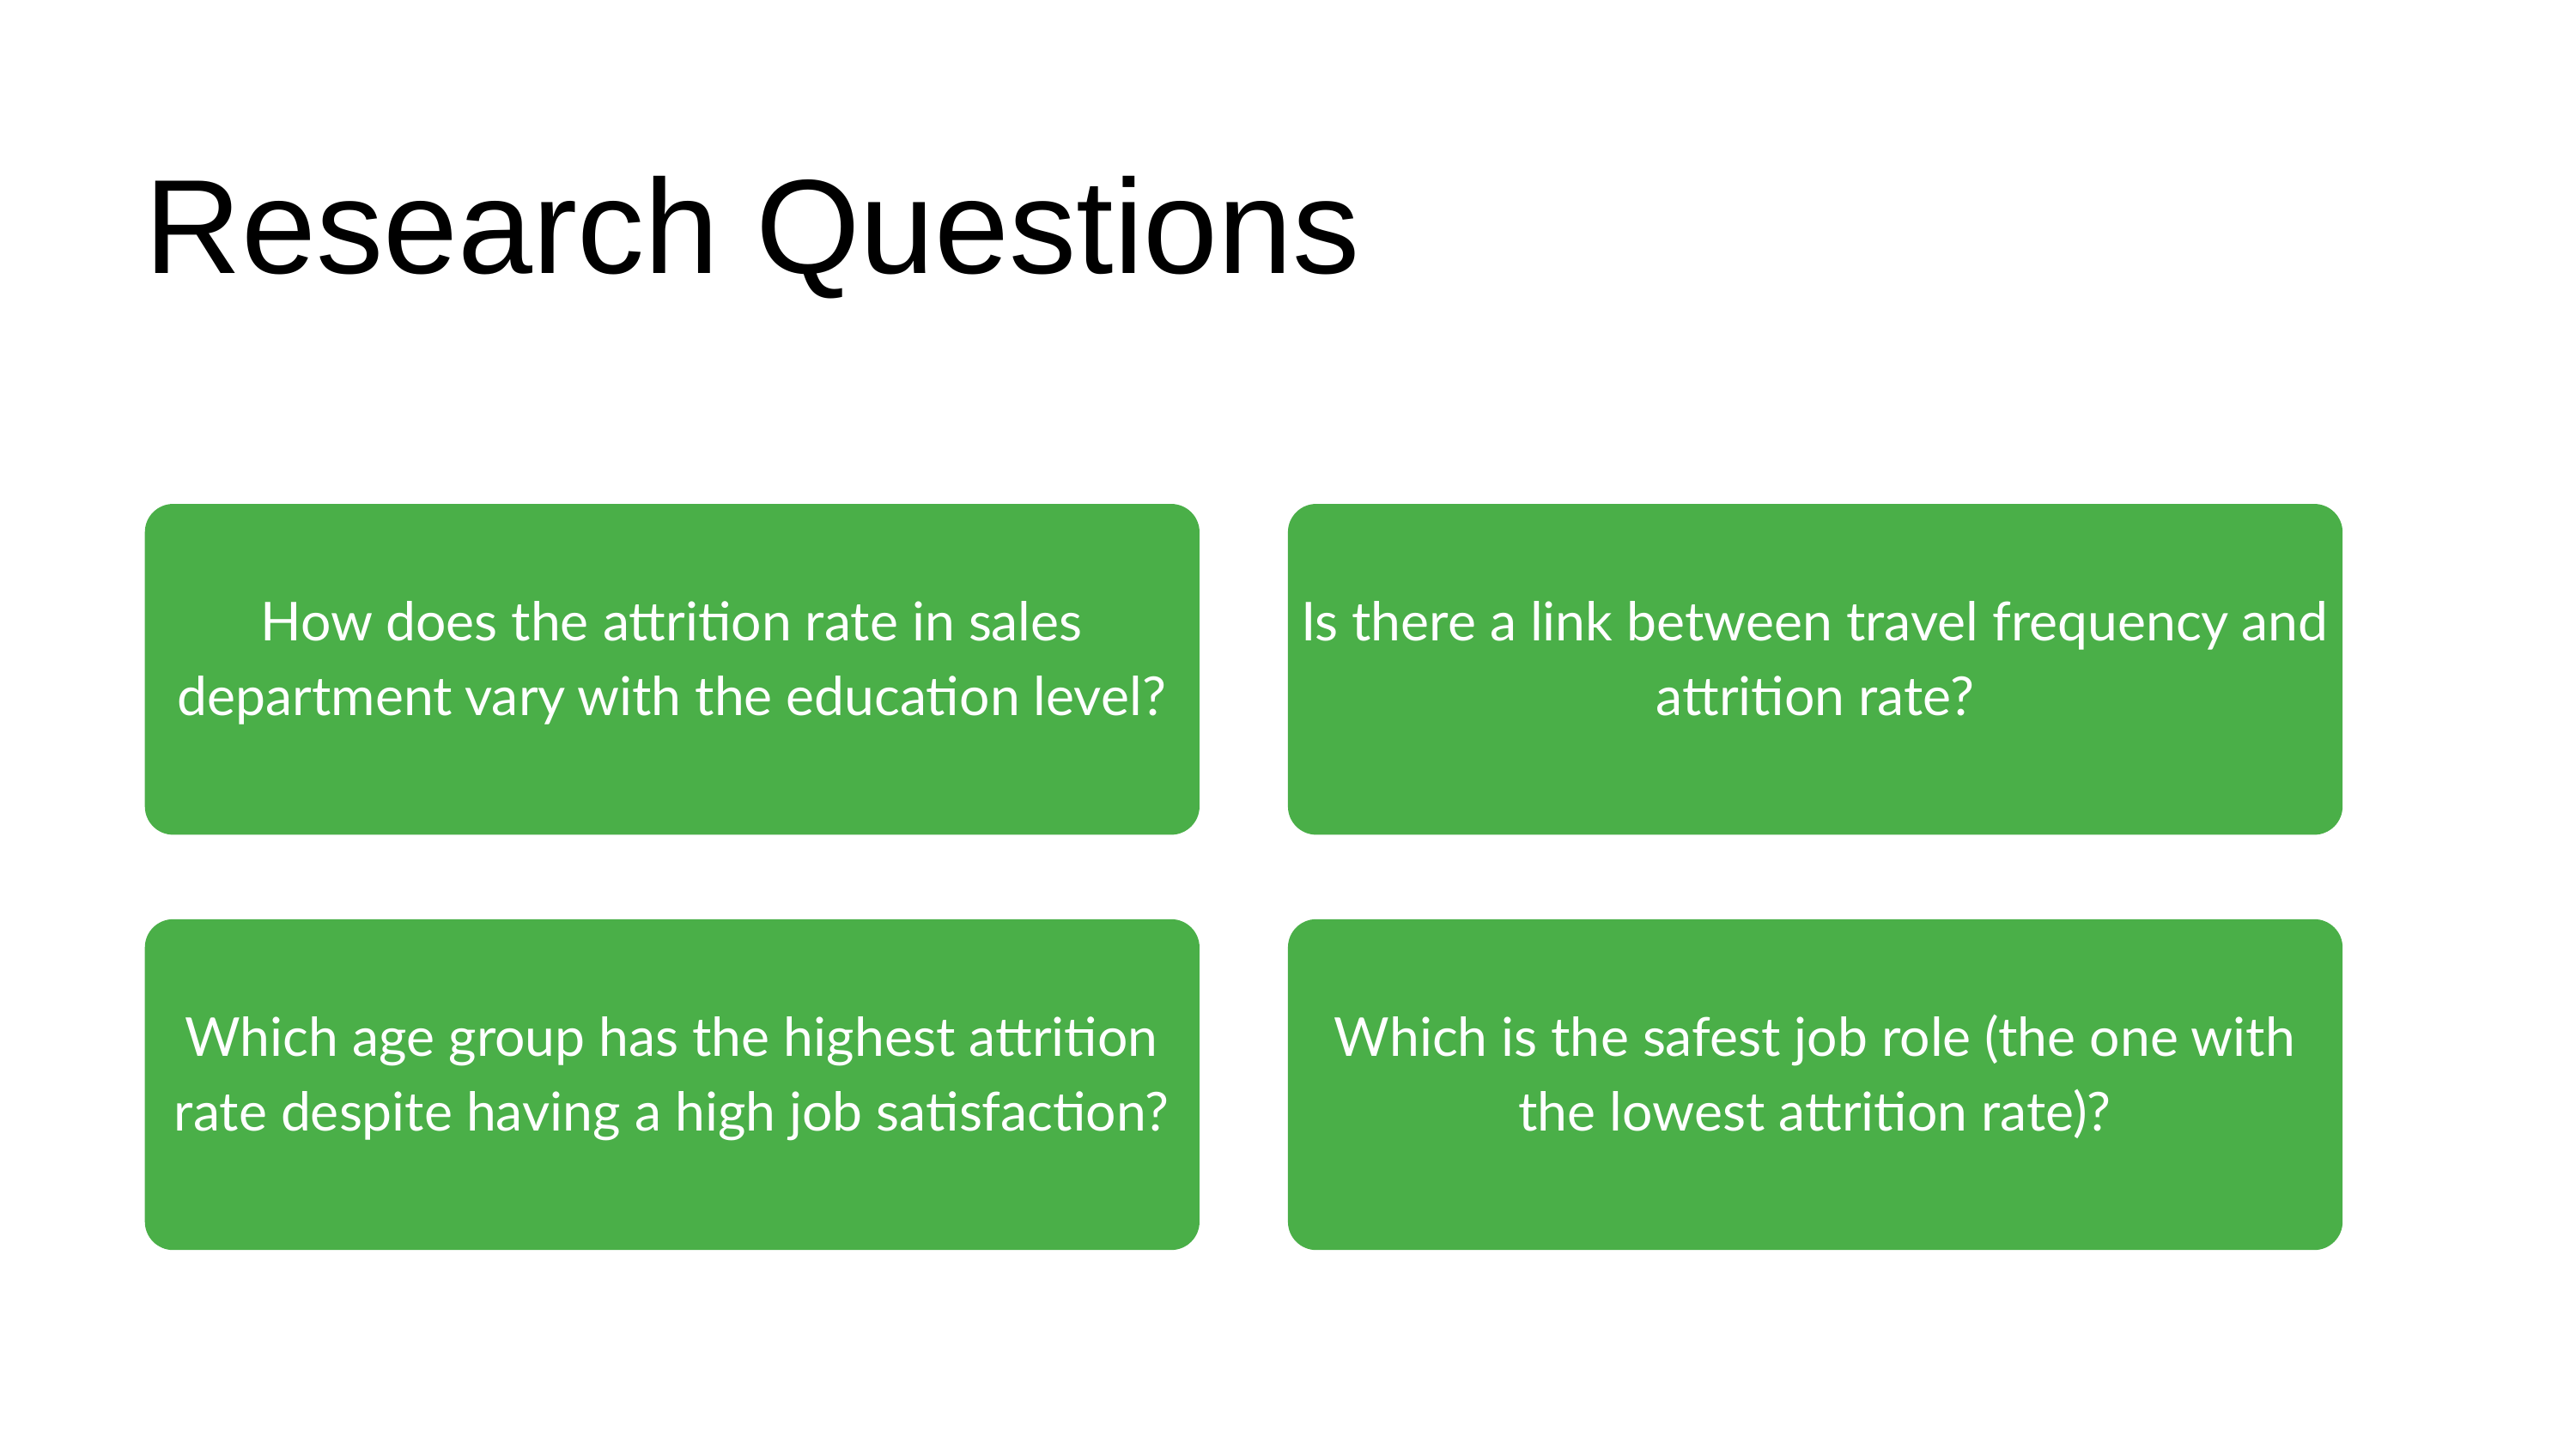

Research Questions

How does the attrition rate in sales department vary with the education level?

Is there a link between travel frequency and attrition rate?

Which age group has the highest attrition rate despite having a high job satisfaction?

Which is the safest job role (the one with the lowest attrition rate)?